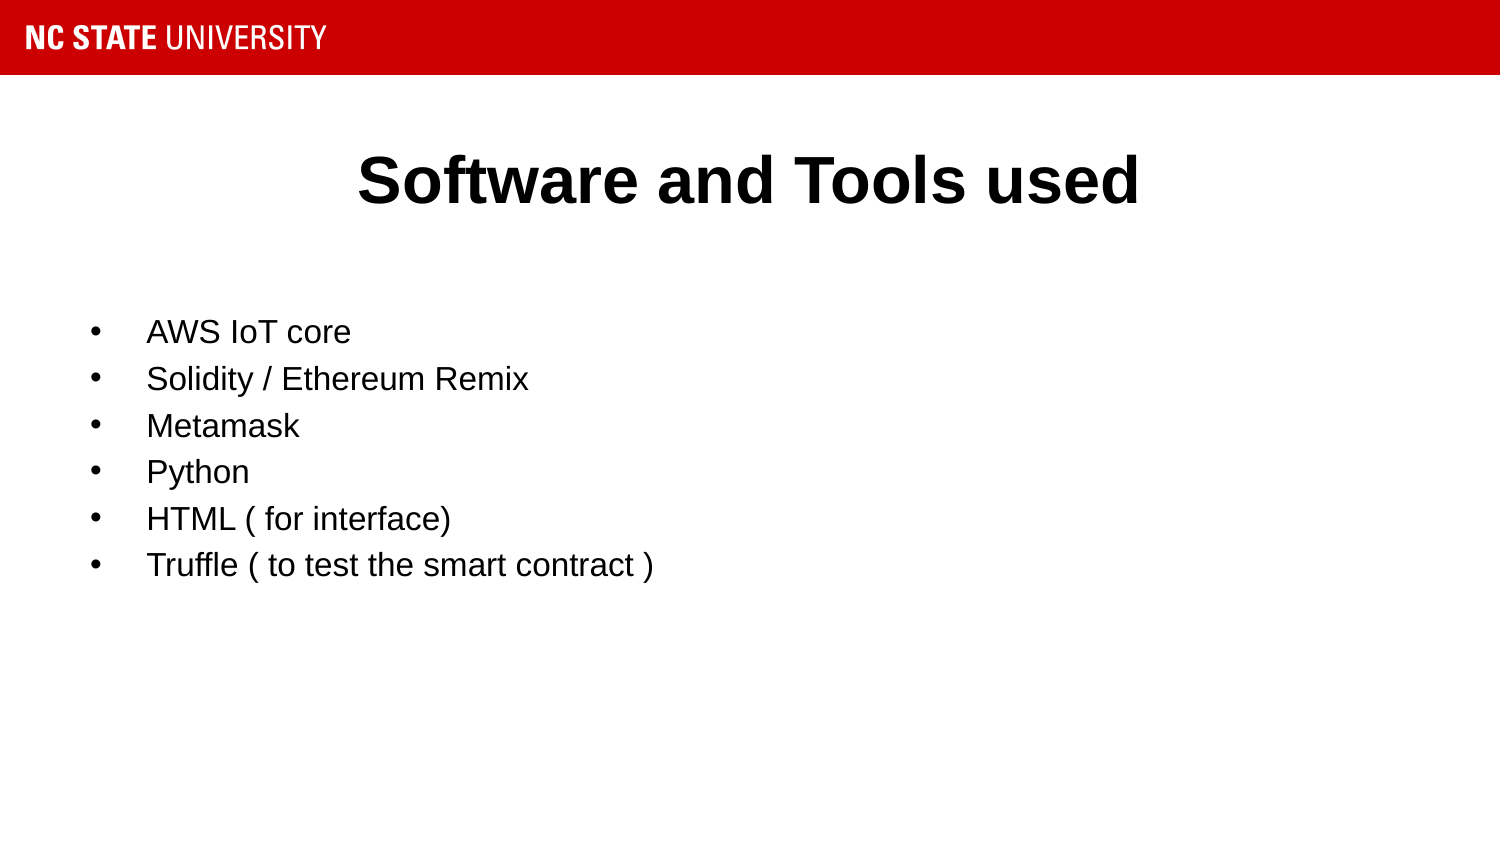

# Software and Tools used
AWS IoT core
Solidity / Ethereum Remix
Metamask
Python
HTML ( for interface)
Truffle ( to test the smart contract )